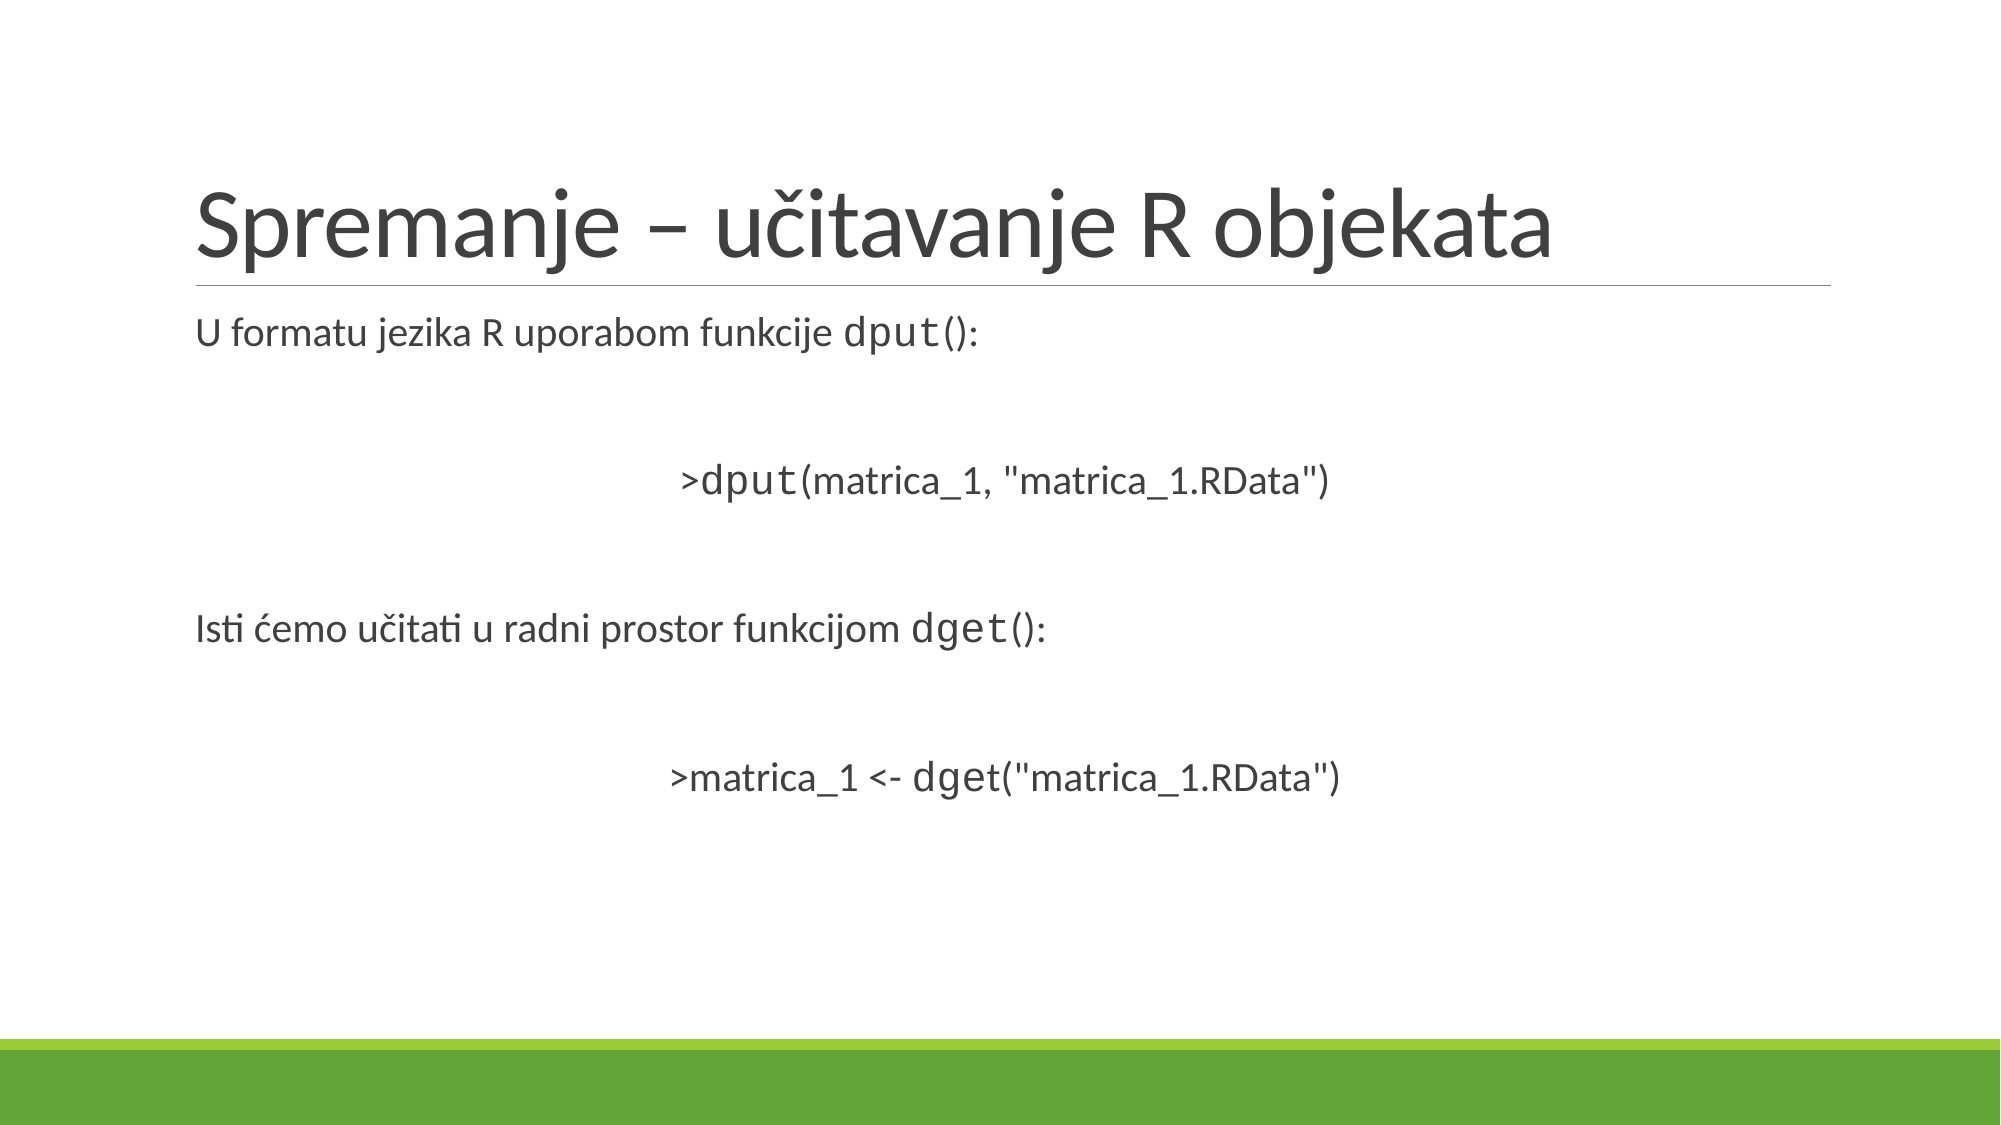

# Spremanje – učitavanje R objekata
U formatu jezika R uporabom funkcije dput():

>dput(matrica_1, "matrica_1.RData")

Isti ćemo učitati u radni prostor funkcijom dget():

>matrica_1 <- dget("matrica_1.RData")